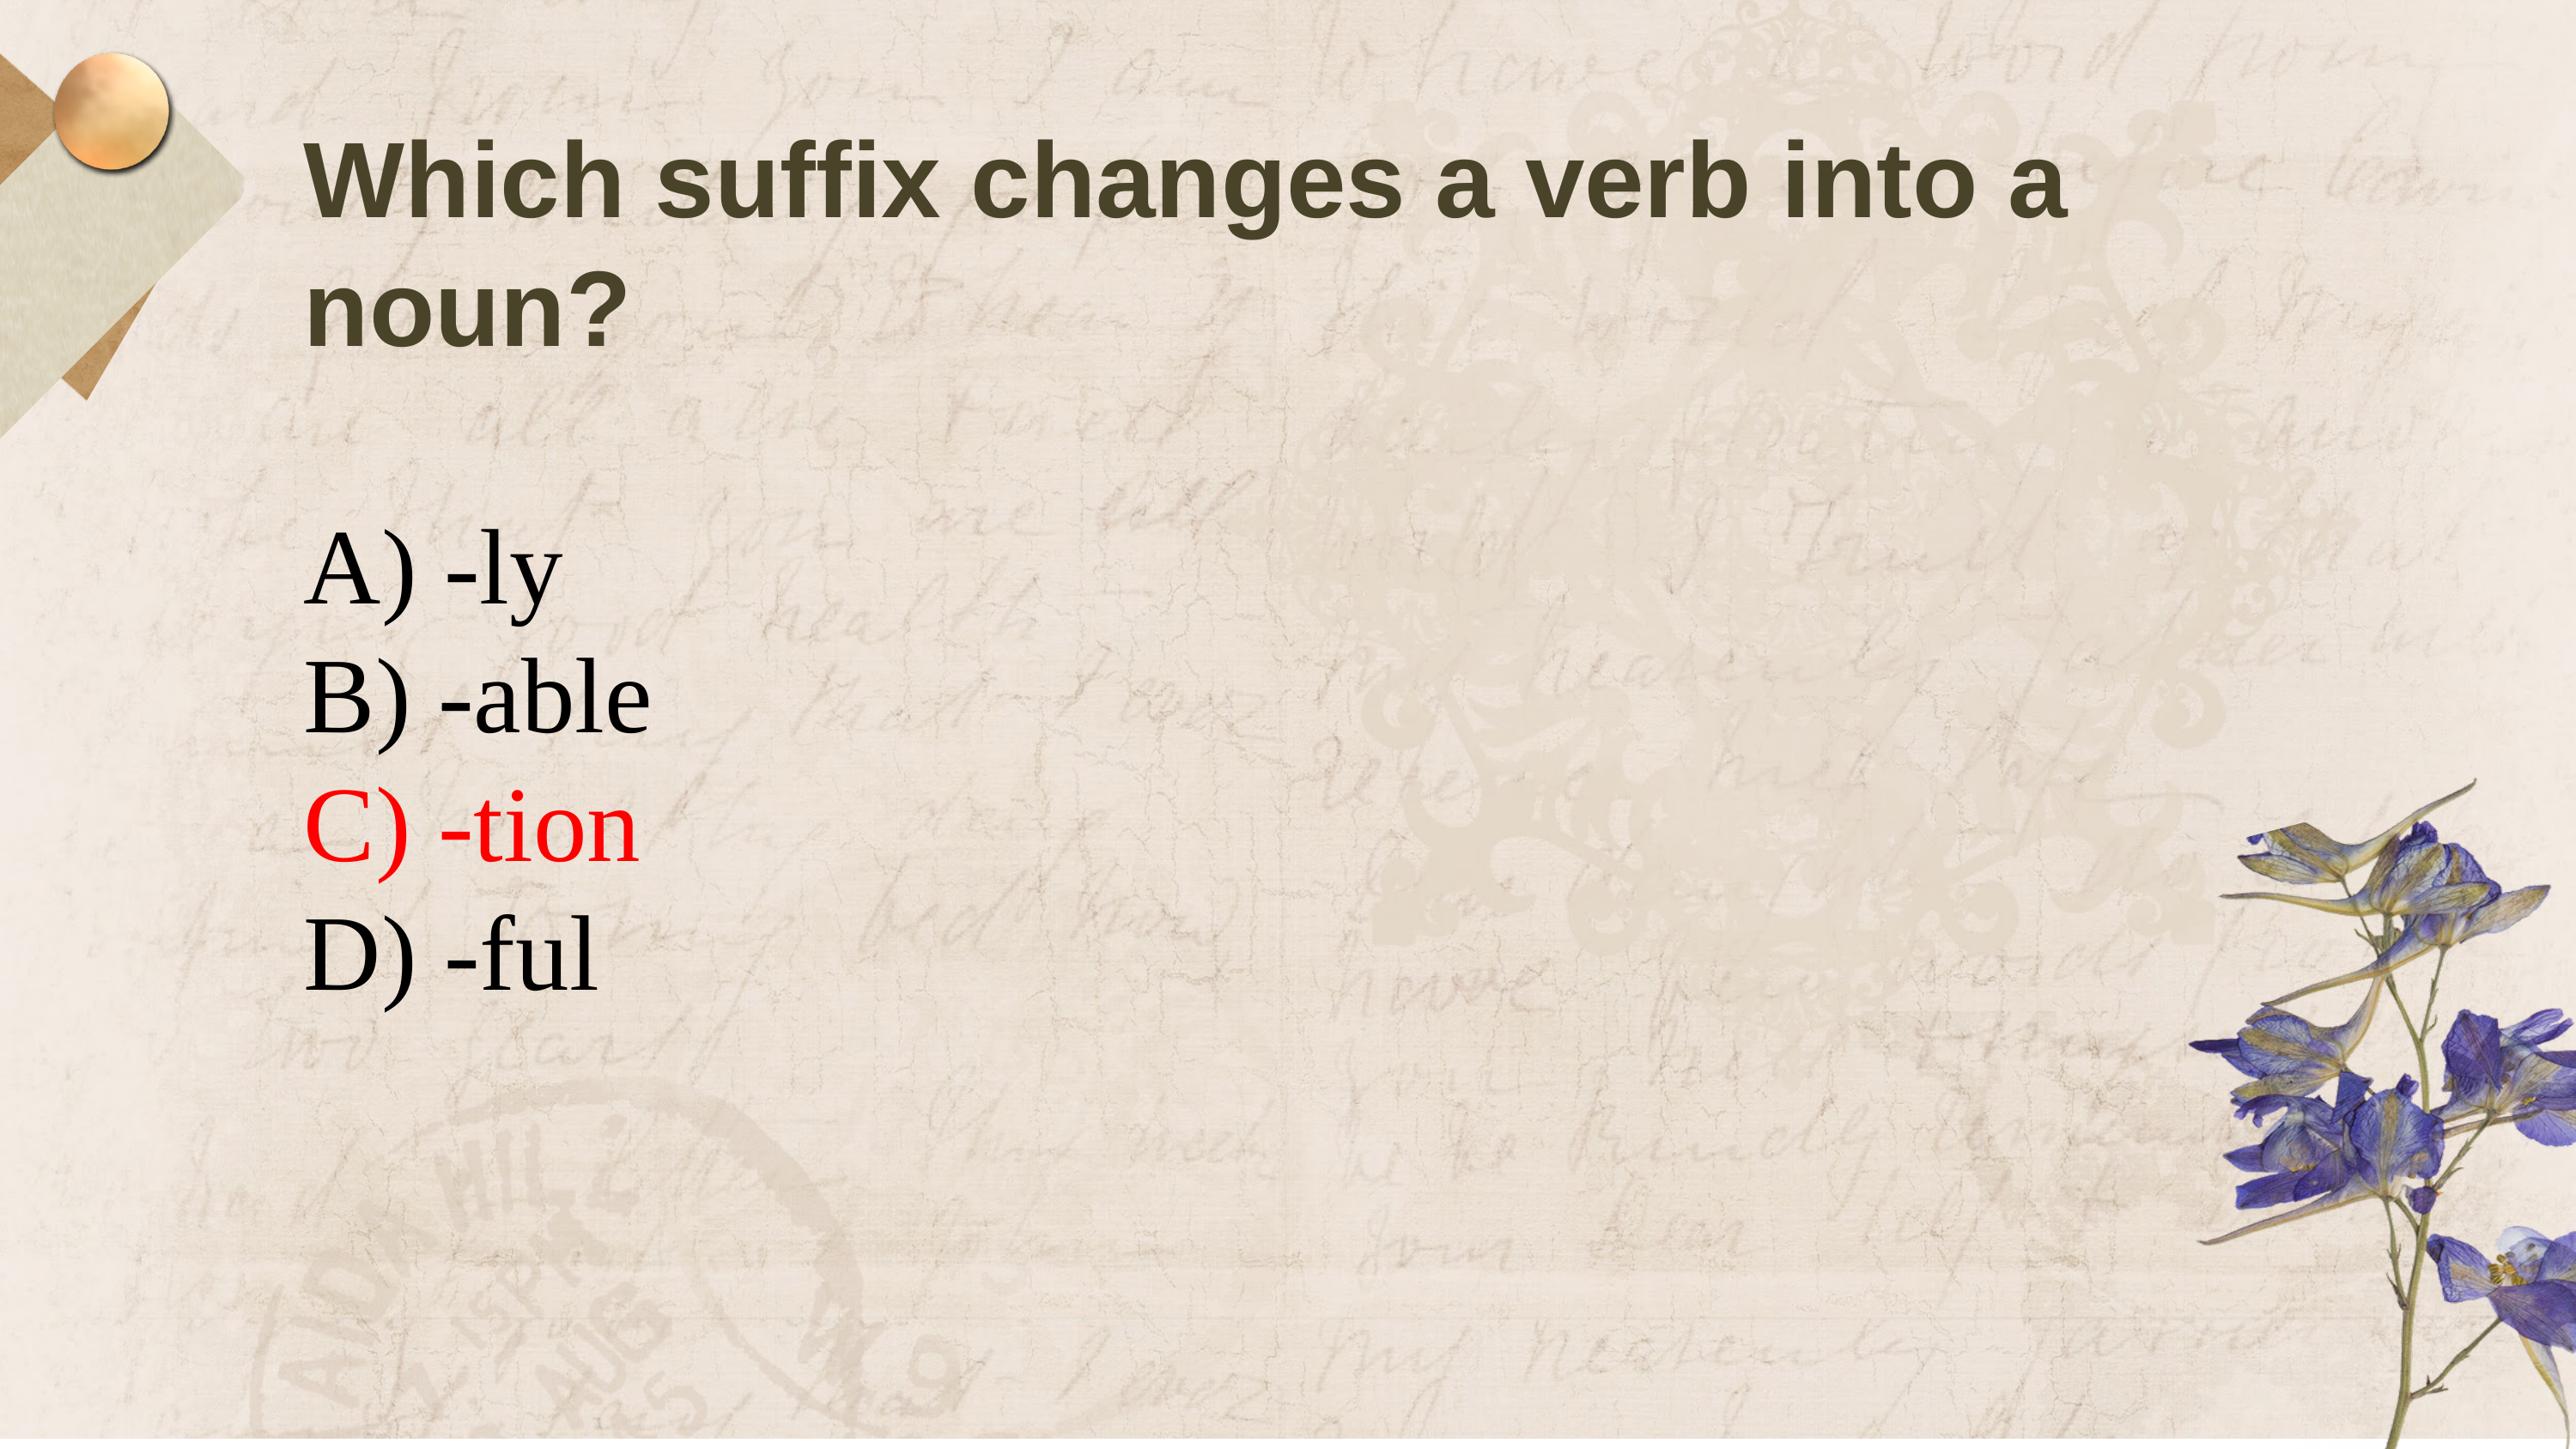

Which suffix changes a verb into a noun?

A) -ly
B) -able
C) -tion
D) -ful